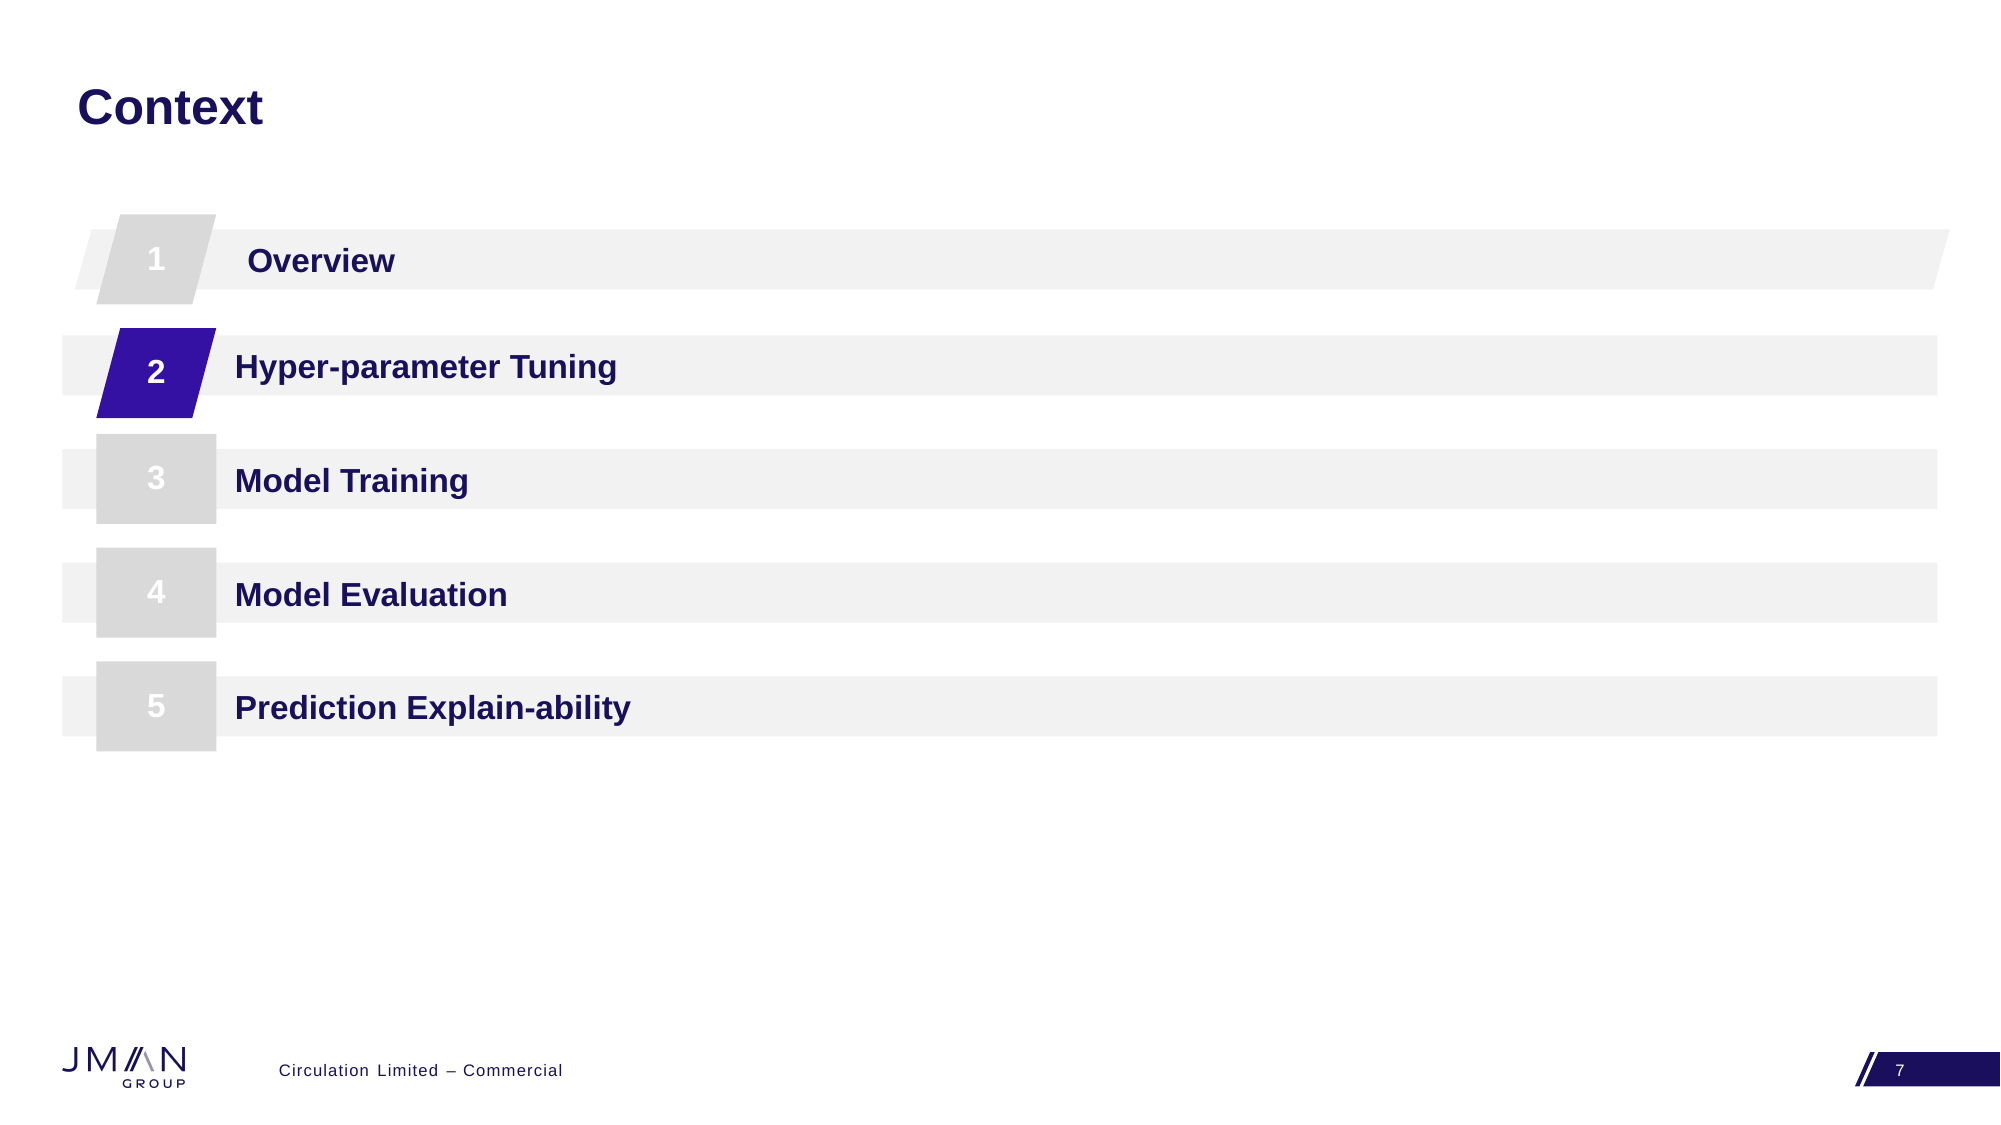

# Context
1
Overview
2
Hyper-parameter Tuning
3
Model Training
4
Model Evaluation
5
Prediction Explain-ability